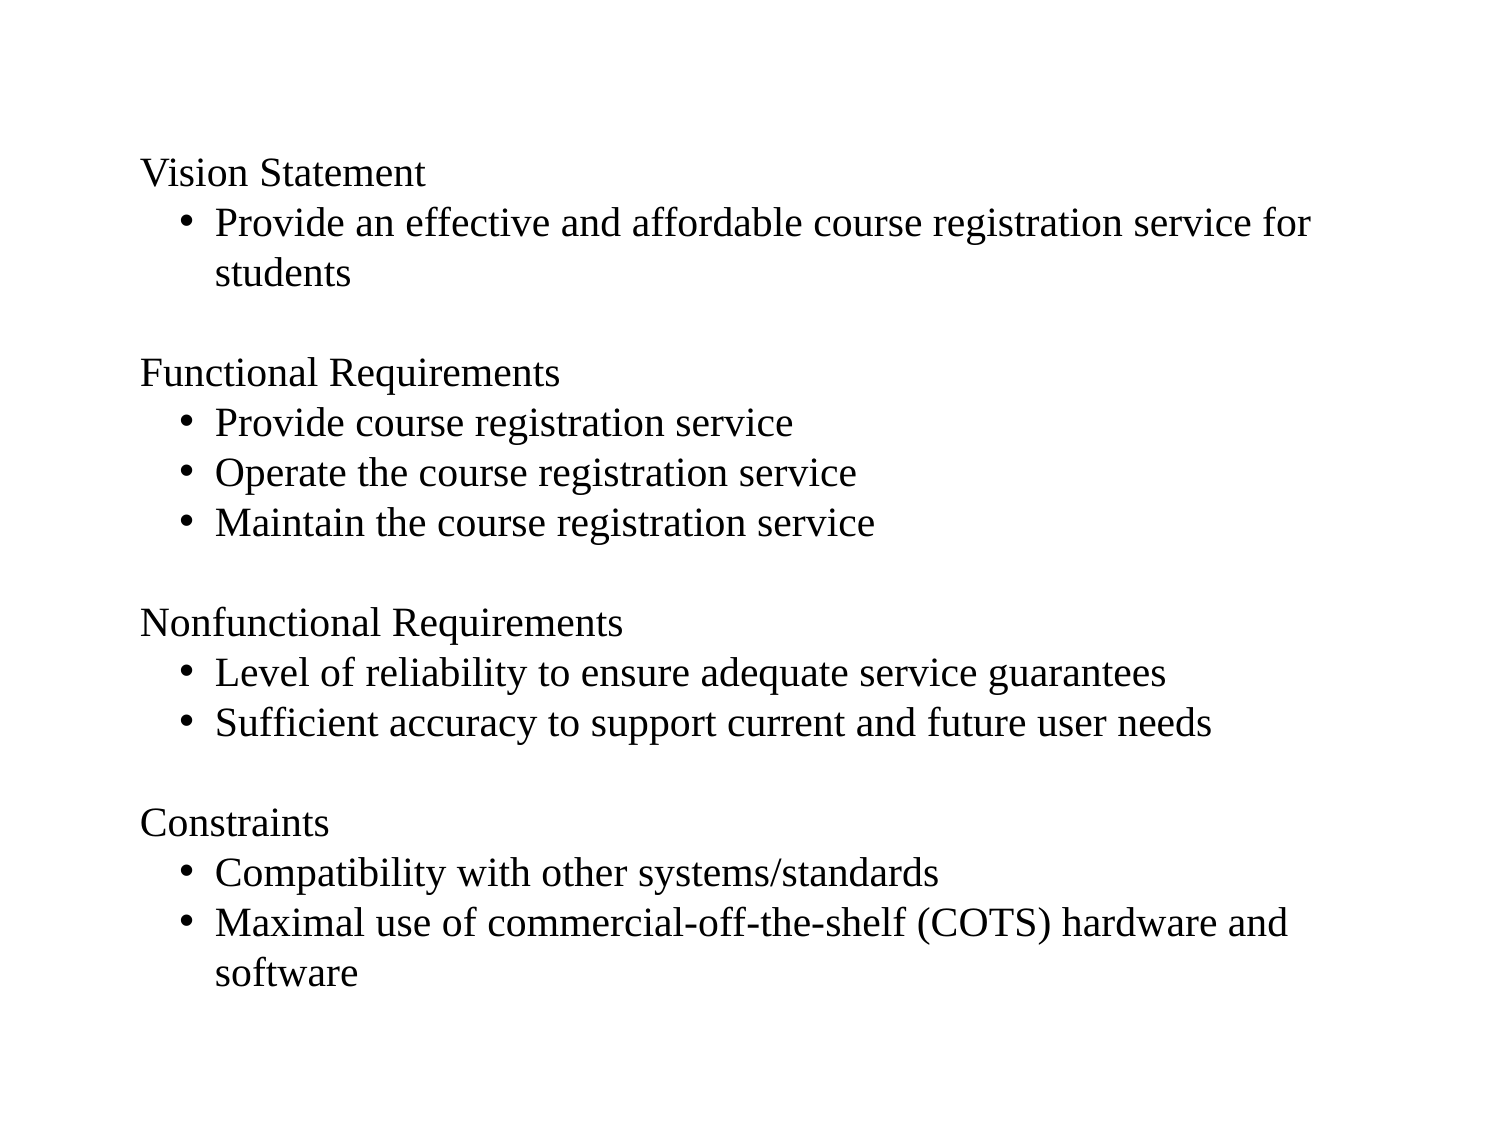

Vision Statement
Provide an effective and affordable course registration service for students

Functional Requirements
Provide course registration service
Operate the course registration service
Maintain the course registration service

Nonfunctional Requirements
Level of reliability to ensure adequate service guarantees
Sufficient accuracy to support current and future user needs

Constraints
Compatibility with other systems/standards
Maximal use of commercial-off-the-shelf (COTS) hardware and software